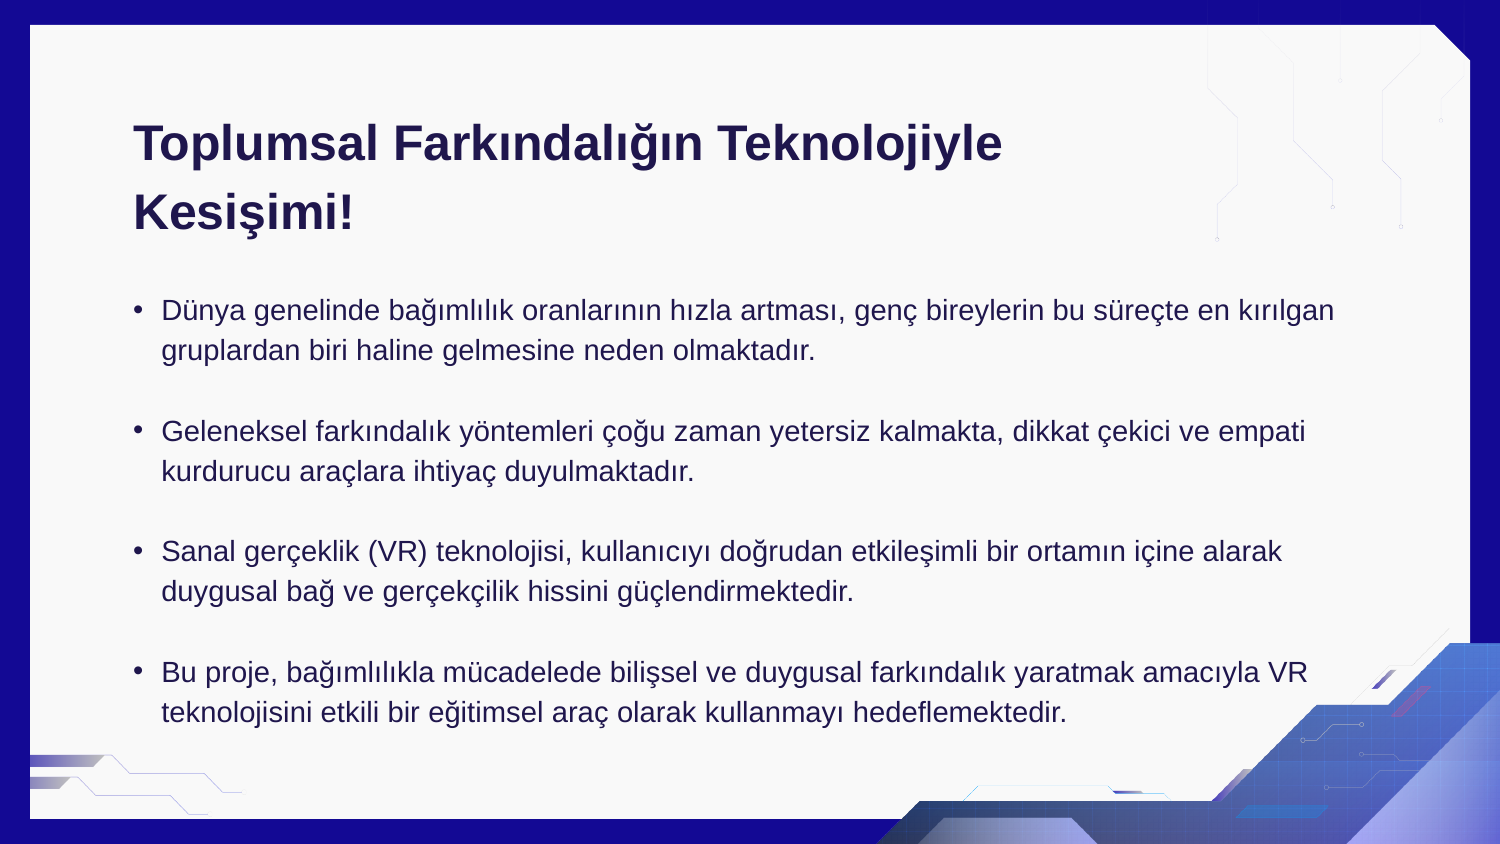

# Toplumsal Farkındalığın Teknolojiyle Kesişimi!
Dünya genelinde bağımlılık oranlarının hızla artması, genç bireylerin bu süreçte en kırılgan gruplardan biri haline gelmesine neden olmaktadır.

Geleneksel farkındalık yöntemleri çoğu zaman yetersiz kalmakta, dikkat çekici ve empati kurdurucu araçlara ihtiyaç duyulmaktadır.

Sanal gerçeklik (VR) teknolojisi, kullanıcıyı doğrudan etkileşimli bir ortamın içine alarak duygusal bağ ve gerçekçilik hissini güçlendirmektedir.

Bu proje, bağımlılıkla mücadelede bilişsel ve duygusal farkındalık yaratmak amacıyla VR teknolojisini etkili bir eğitimsel araç olarak kullanmayı hedeflemektedir.